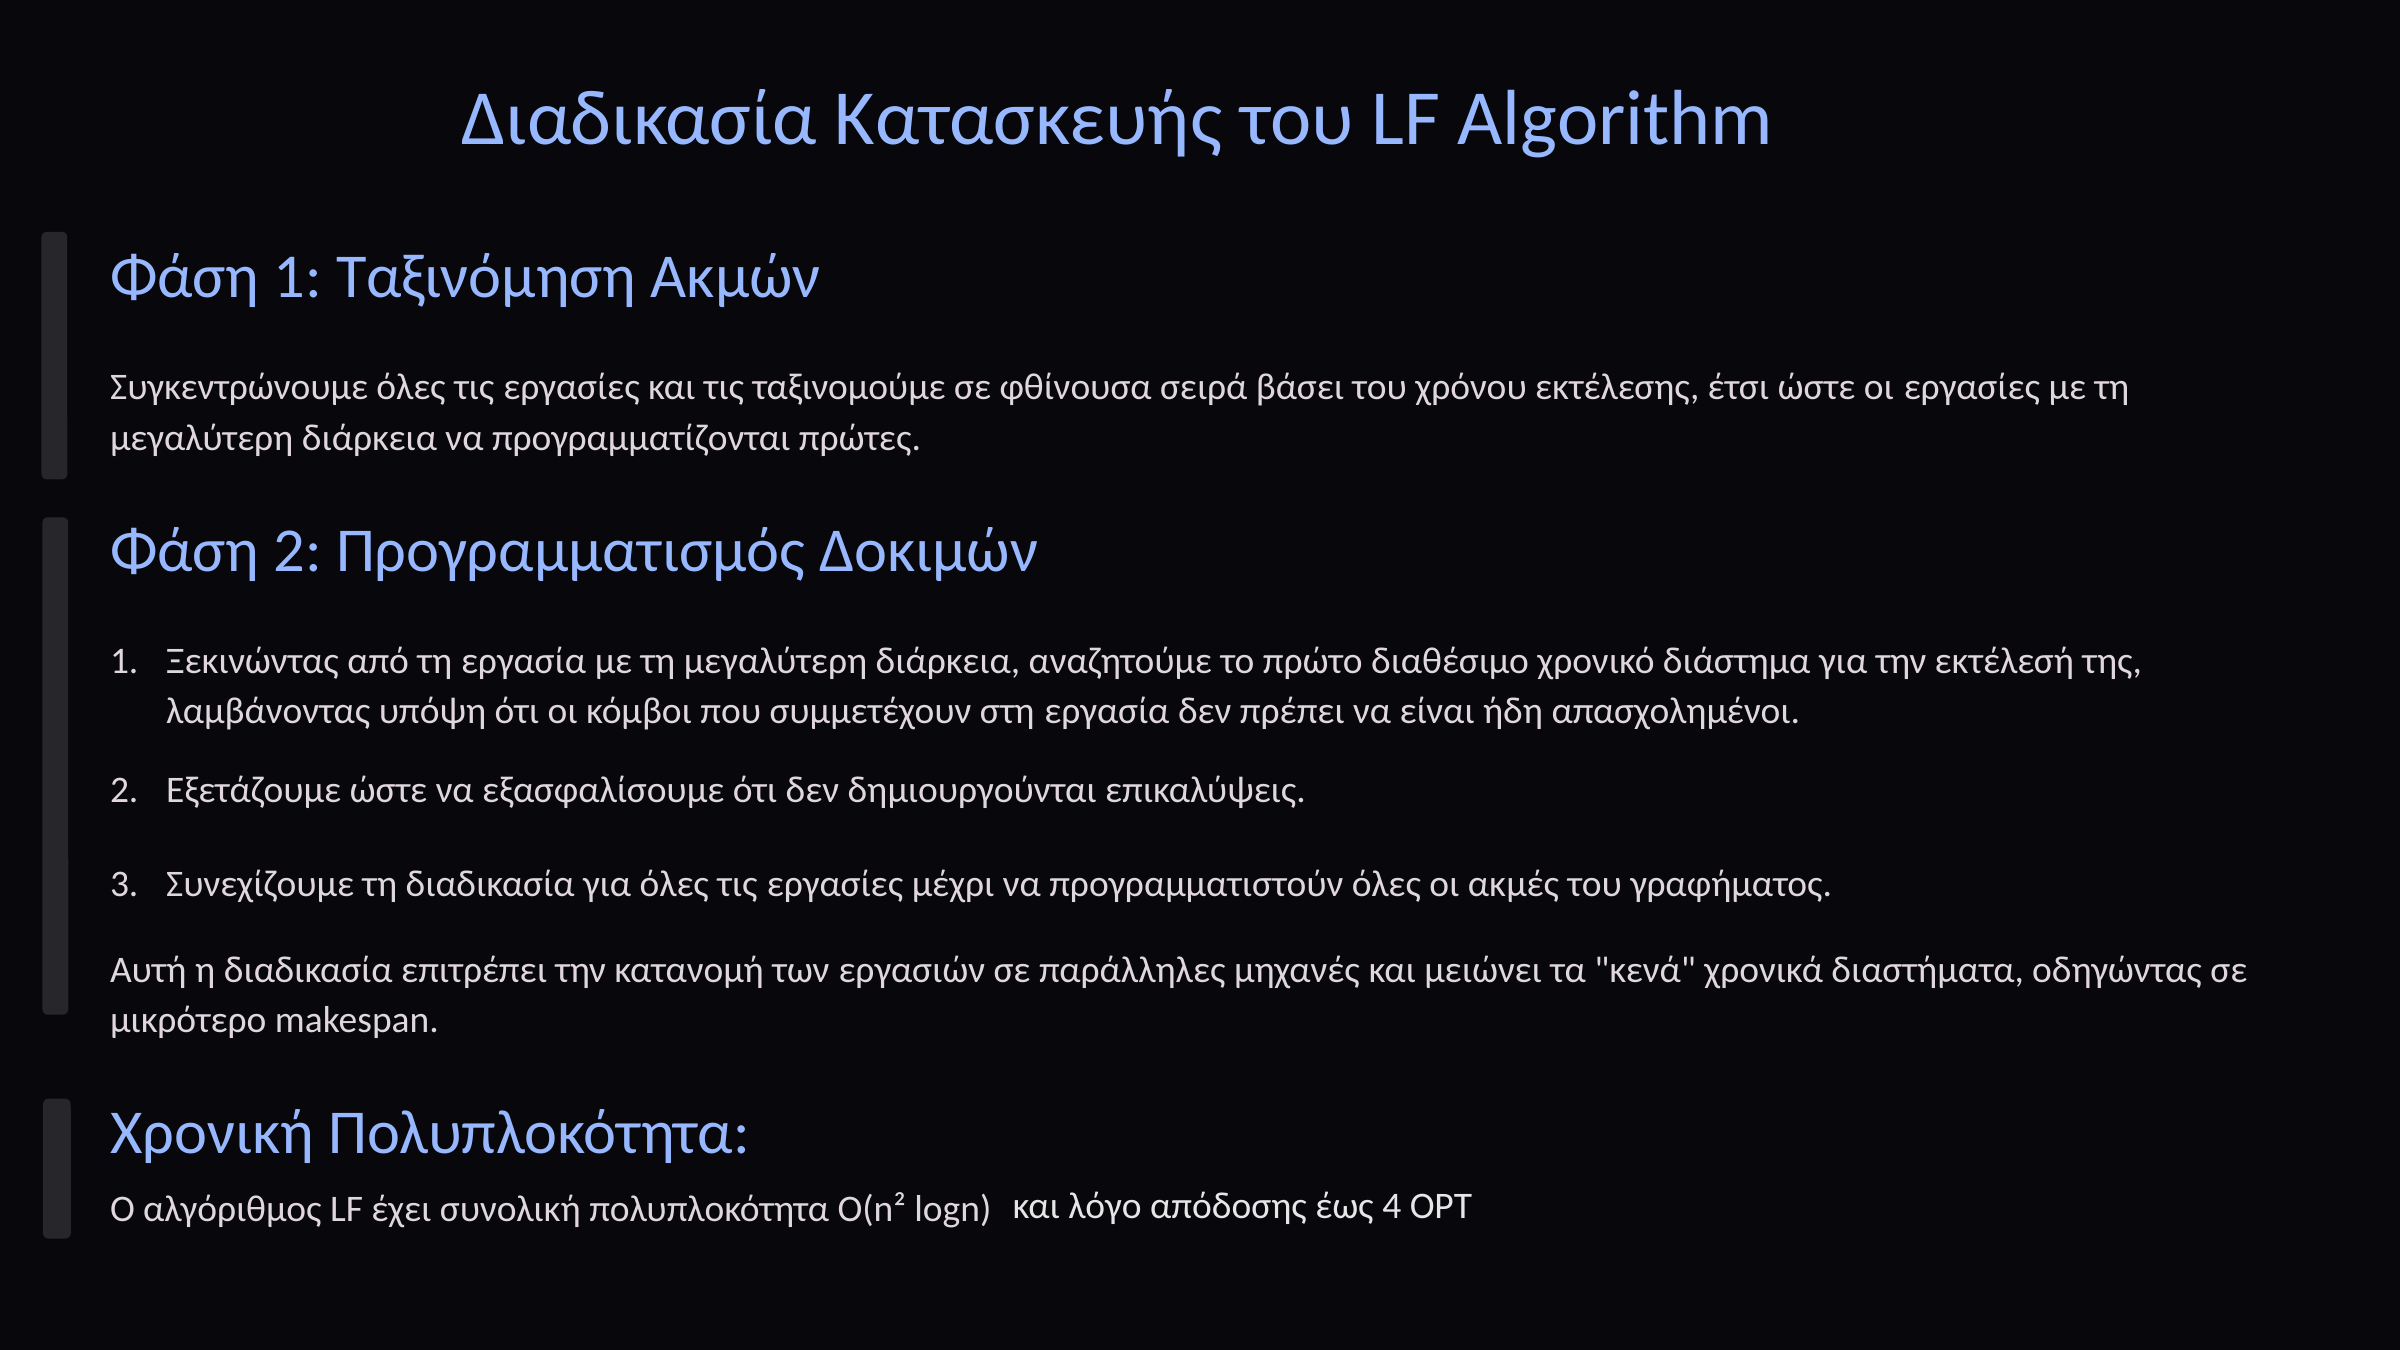

Διαδικασία Κατασκευής του LF Algorithm

Φάση 1: Ταξινόμηση Ακμών
Συγκεντρώνουμε όλες τις εργασίες και τις ταξινομούμε σε φθίνουσα σειρά βάσει του χρόνου εκτέλεσης, έτσι ώστε οι εργασίες με τη μεγαλύτερη διάρκεια να προγραμματίζονται πρώτες.
Φάση 2: Προγραμματισμός Δοκιμών

Ξεκινώντας από τη εργασία με τη μεγαλύτερη διάρκεια, αναζητούμε το πρώτο διαθέσιμο χρονικό διάστημα για την εκτέλεσή της, λαμβάνοντας υπόψη ότι οι κόμβοι που συμμετέχουν στη εργασία δεν πρέπει να είναι ήδη απασχολημένοι.
Εξετάζουμε ώστε να εξασφαλίσουμε ότι δεν δημιουργούνται επικαλύψεις.
Συνεχίζουμε τη διαδικασία για όλες τις εργασίες μέχρι να προγραμματιστούν όλες οι ακμές του γραφήματος.
Αυτή η διαδικασία επιτρέπει την κατανομή των εργασιών σε παράλληλες μηχανές και μειώνει τα "κενά" χρονικά διαστήματα, οδηγώντας σε μικρότερο makespan.
Χρονική Πολυπλοκότητα:

και λόγο απόδοσης έως 4 OPT
Ο αλγόριθμος LF έχει συνολική πολυπλοκότητα O(n² logn)